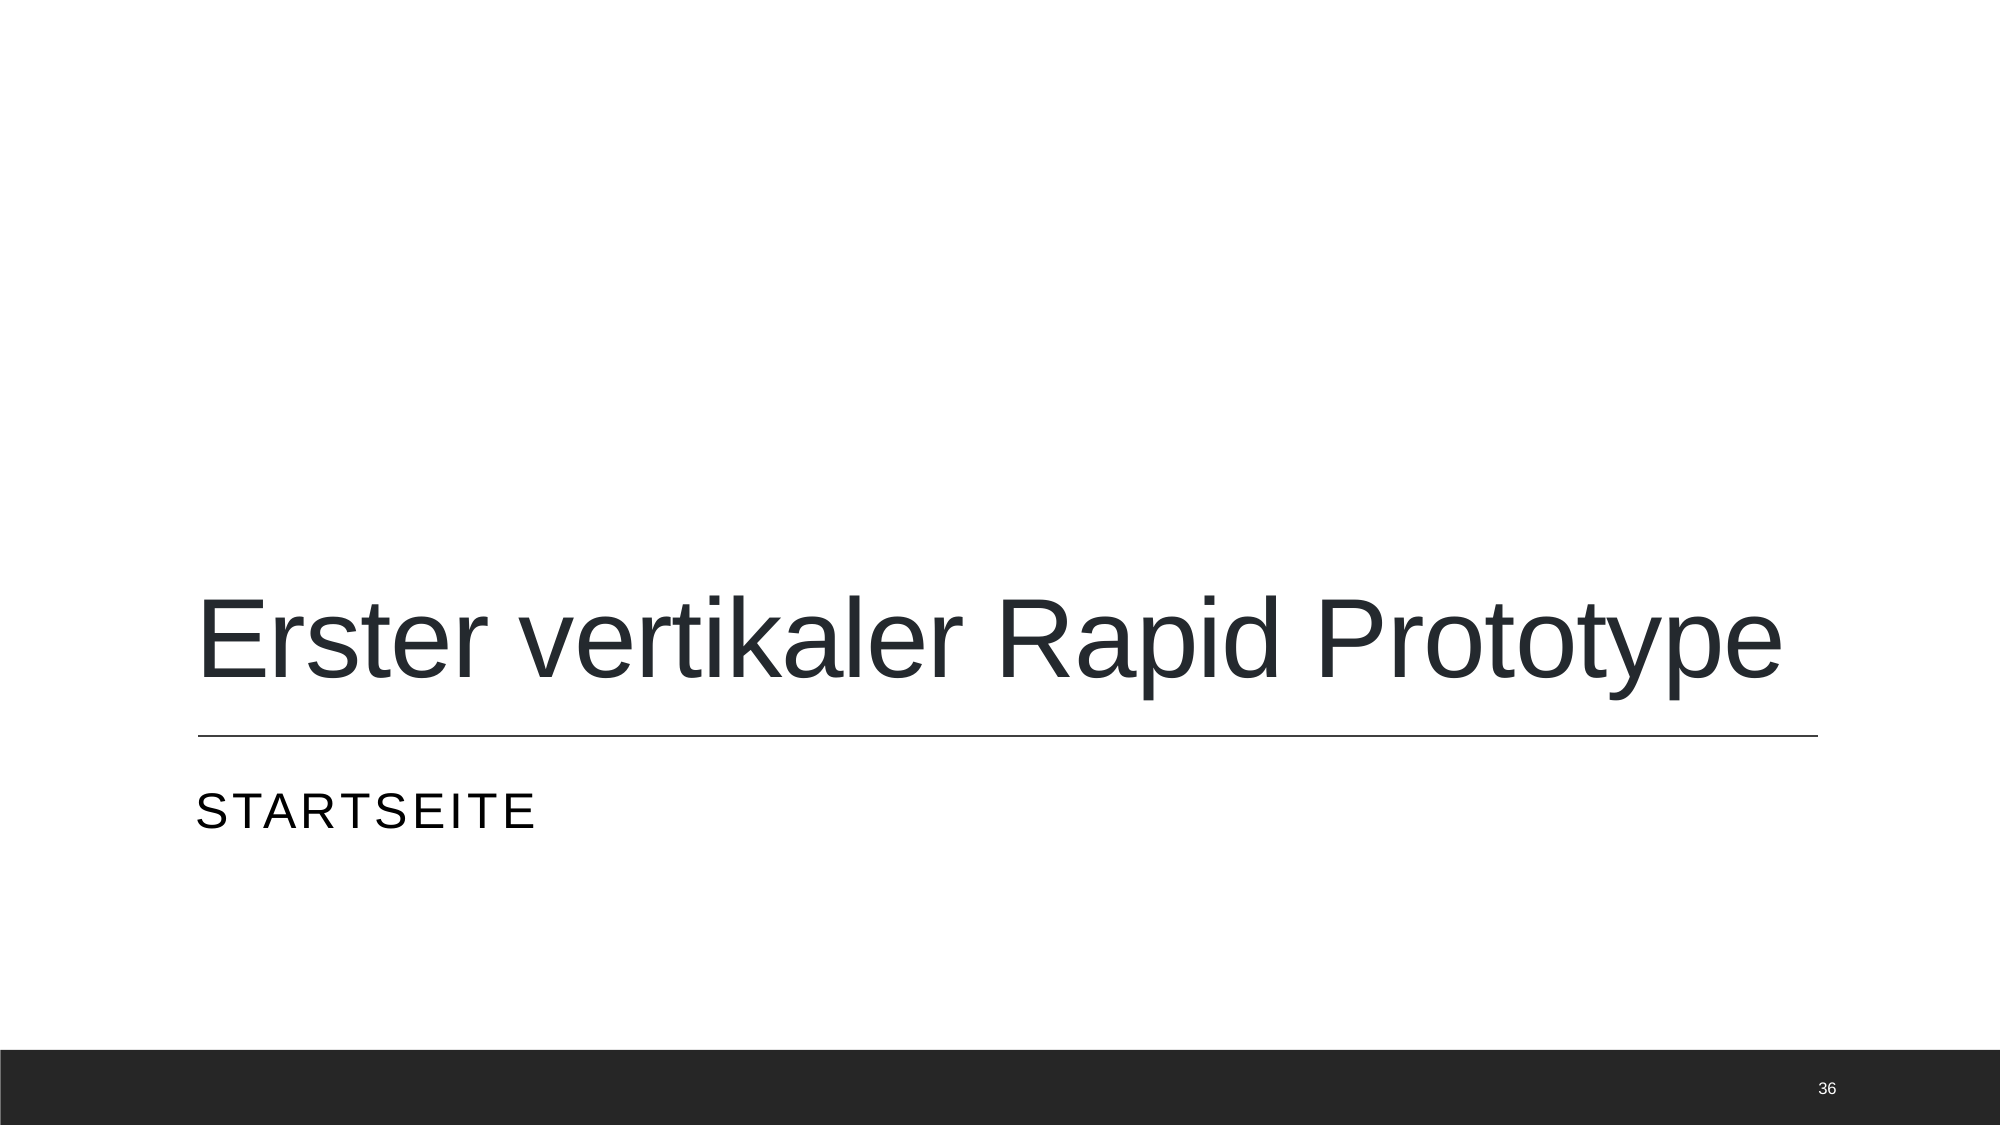

# Erster vertikaler Rapid Prototype
Startseite
36